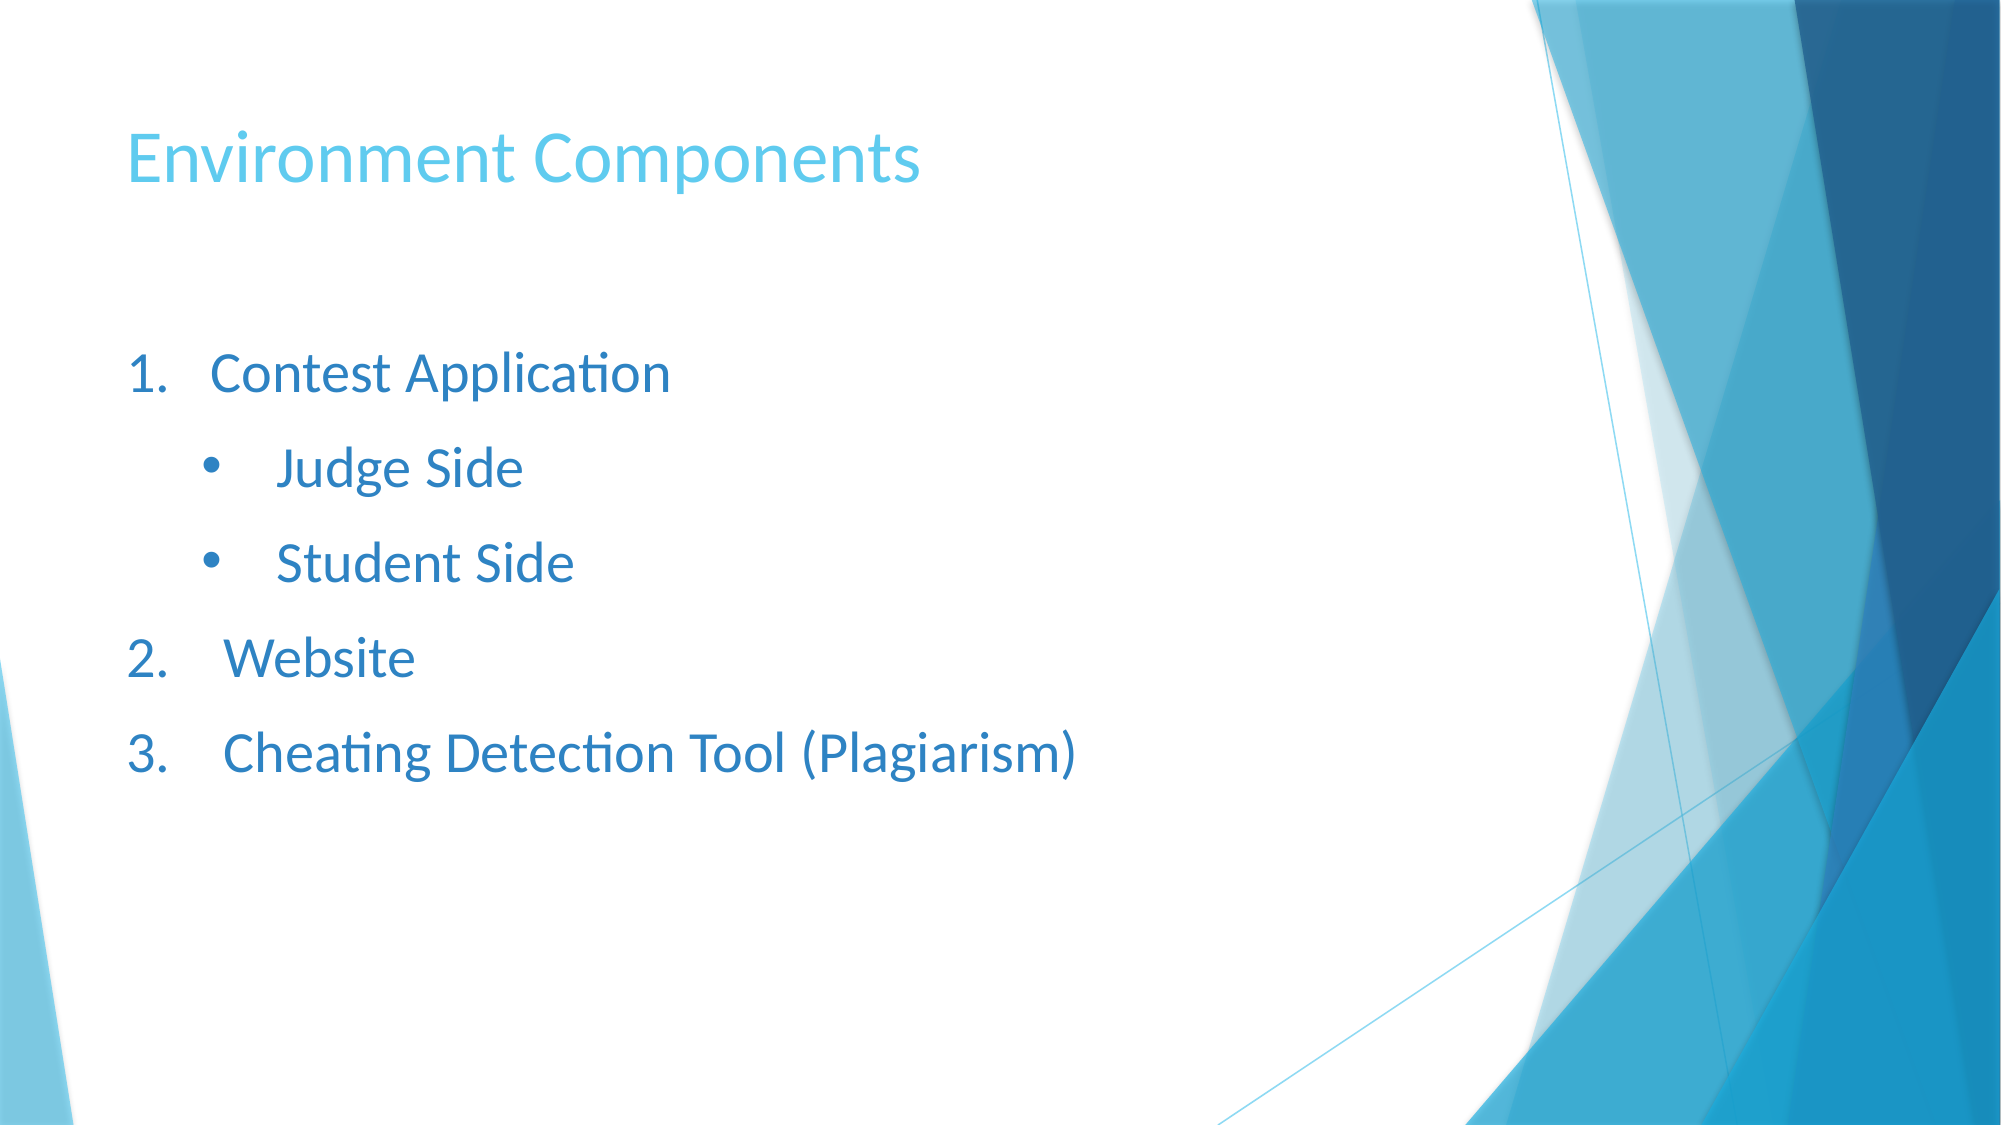

# Environment Components
Contest Application
Judge Side
Student Side
2.    Website
3.    Cheating Detection Tool (Plagiarism)